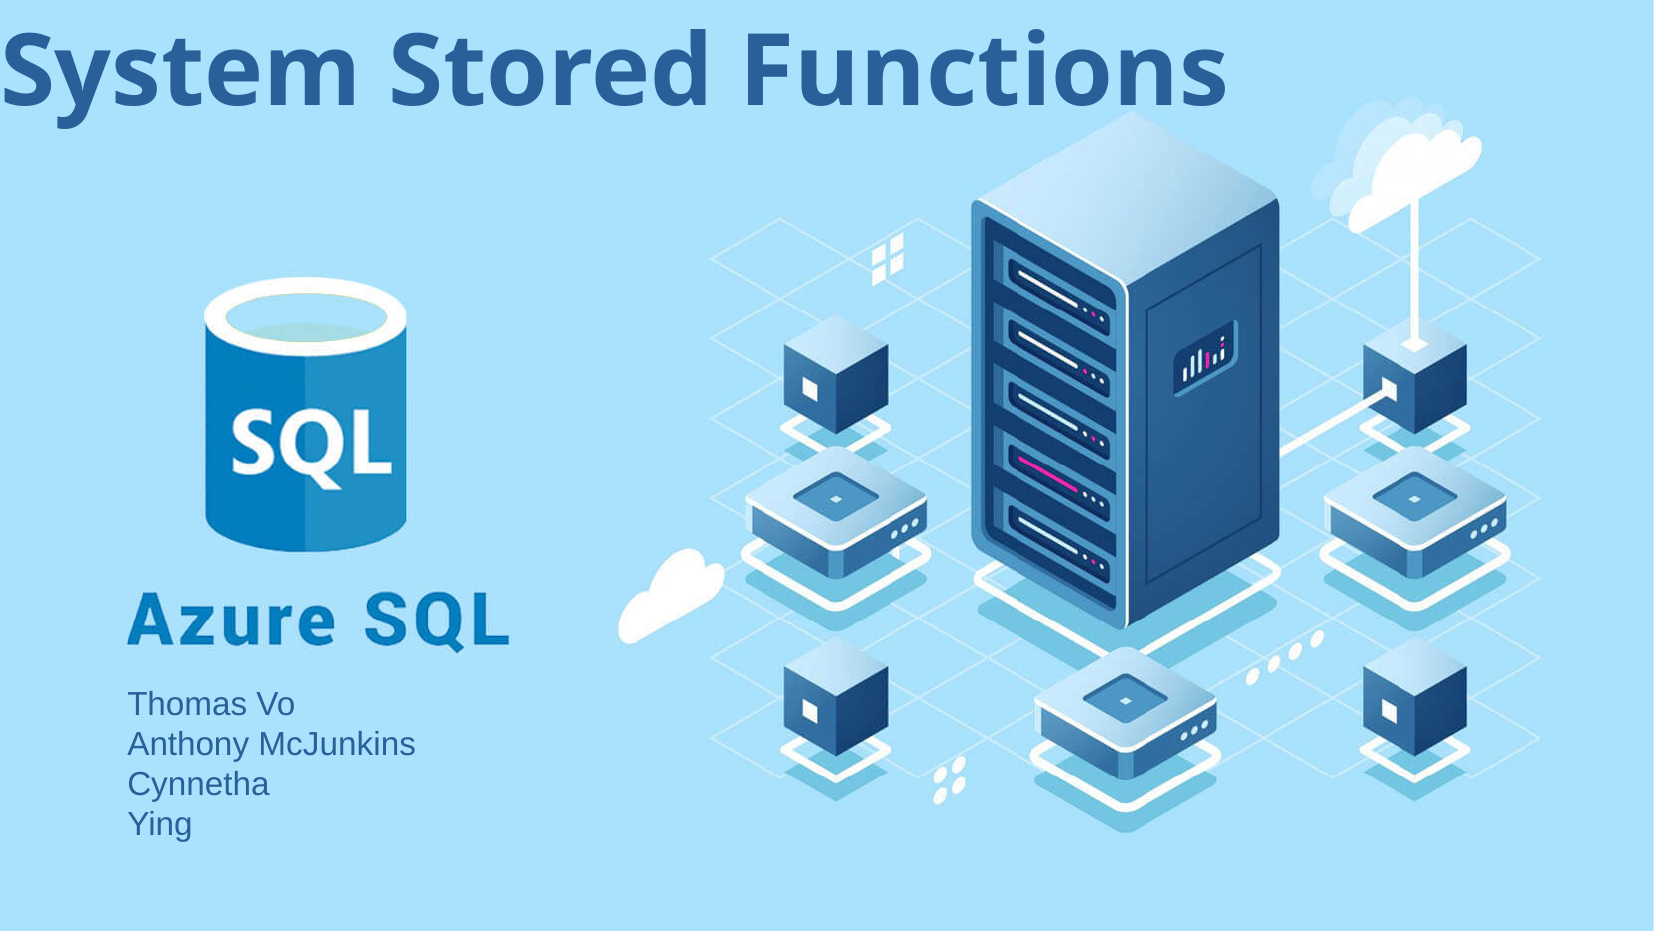

# System Stored Functions
Thomas Vo
Anthony McJunkins
Cynnetha
Ying